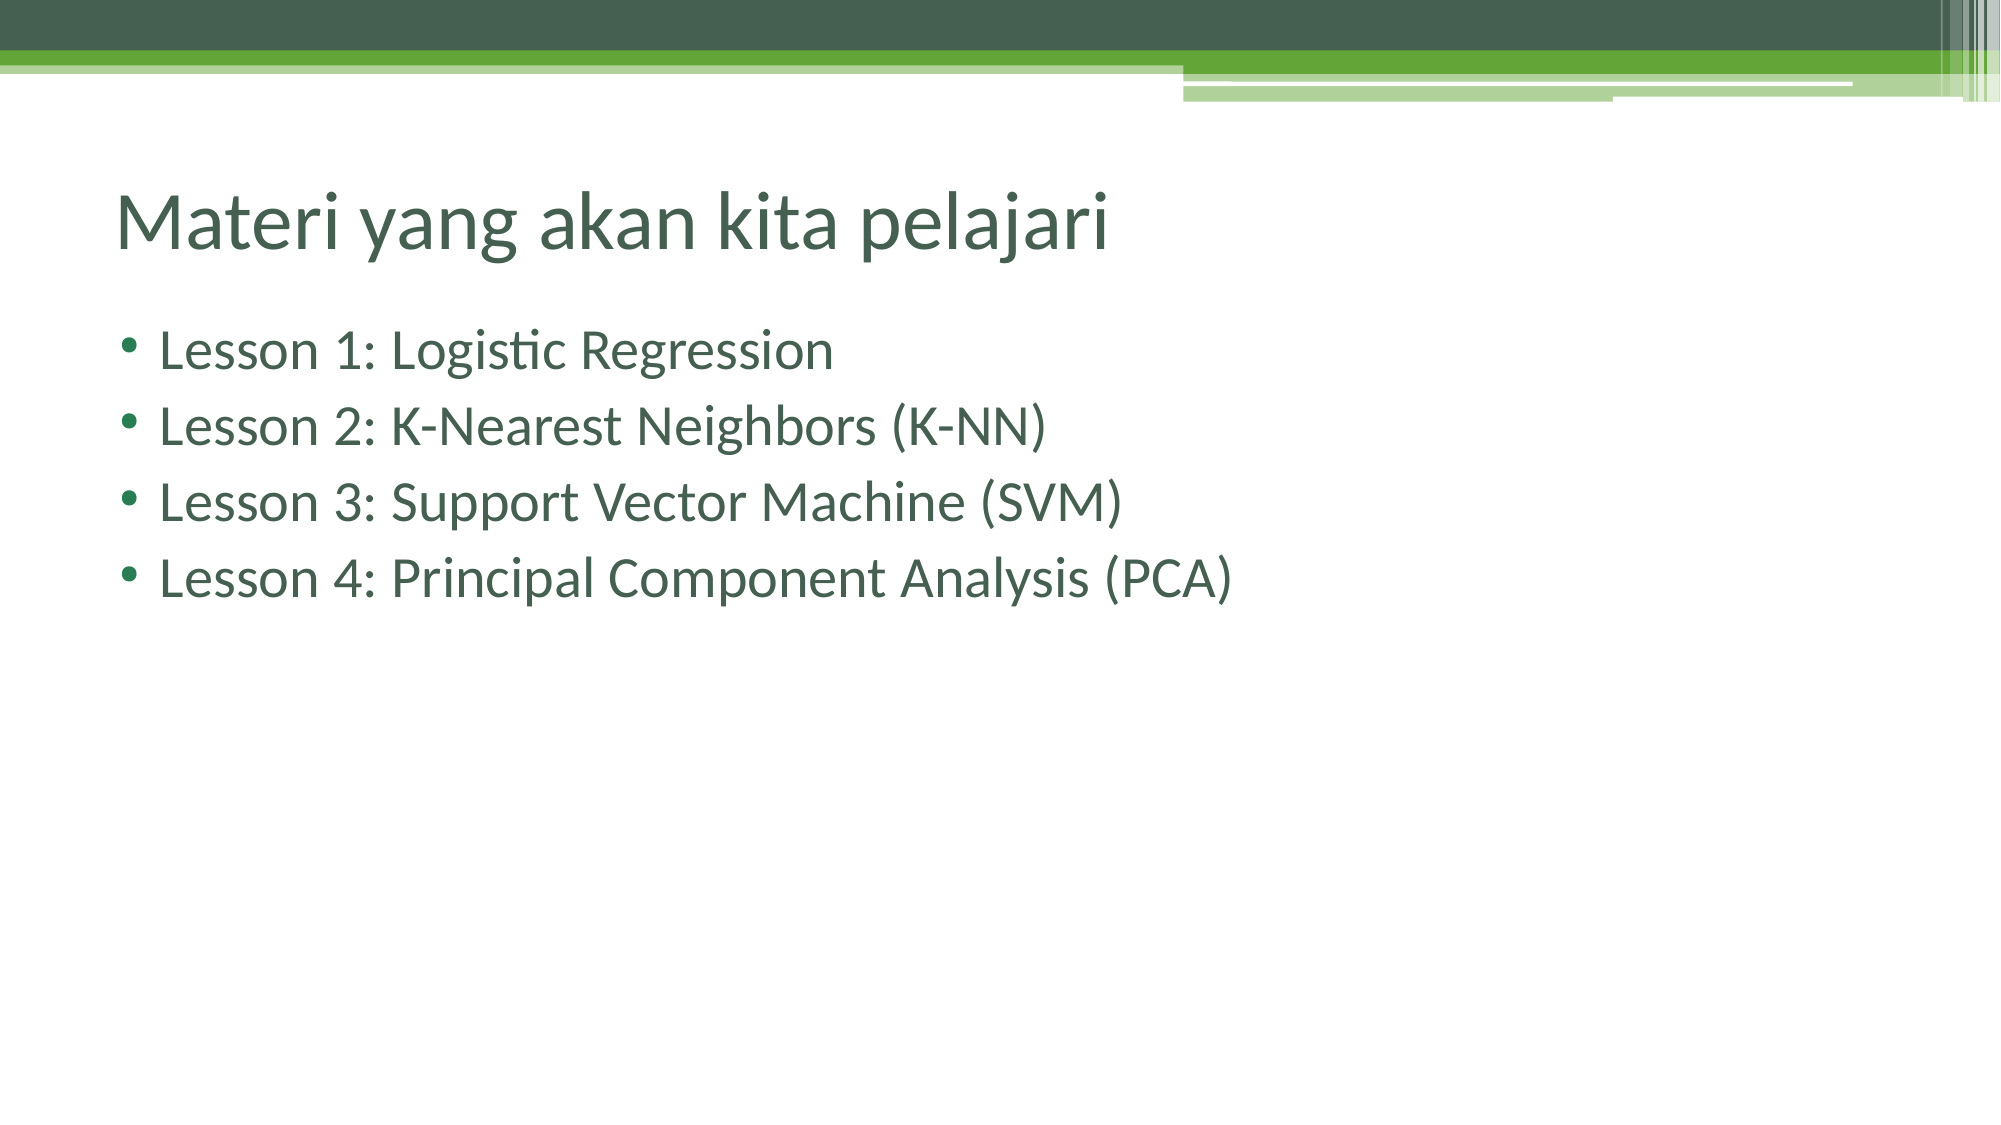

# Materi yang akan kita pelajari
Lesson 1: Logistic Regression
Lesson 2: K-Nearest Neighbors (K-NN)
Lesson 3: Support Vector Machine (SVM)
Lesson 4: Principal Component Analysis (PCA)